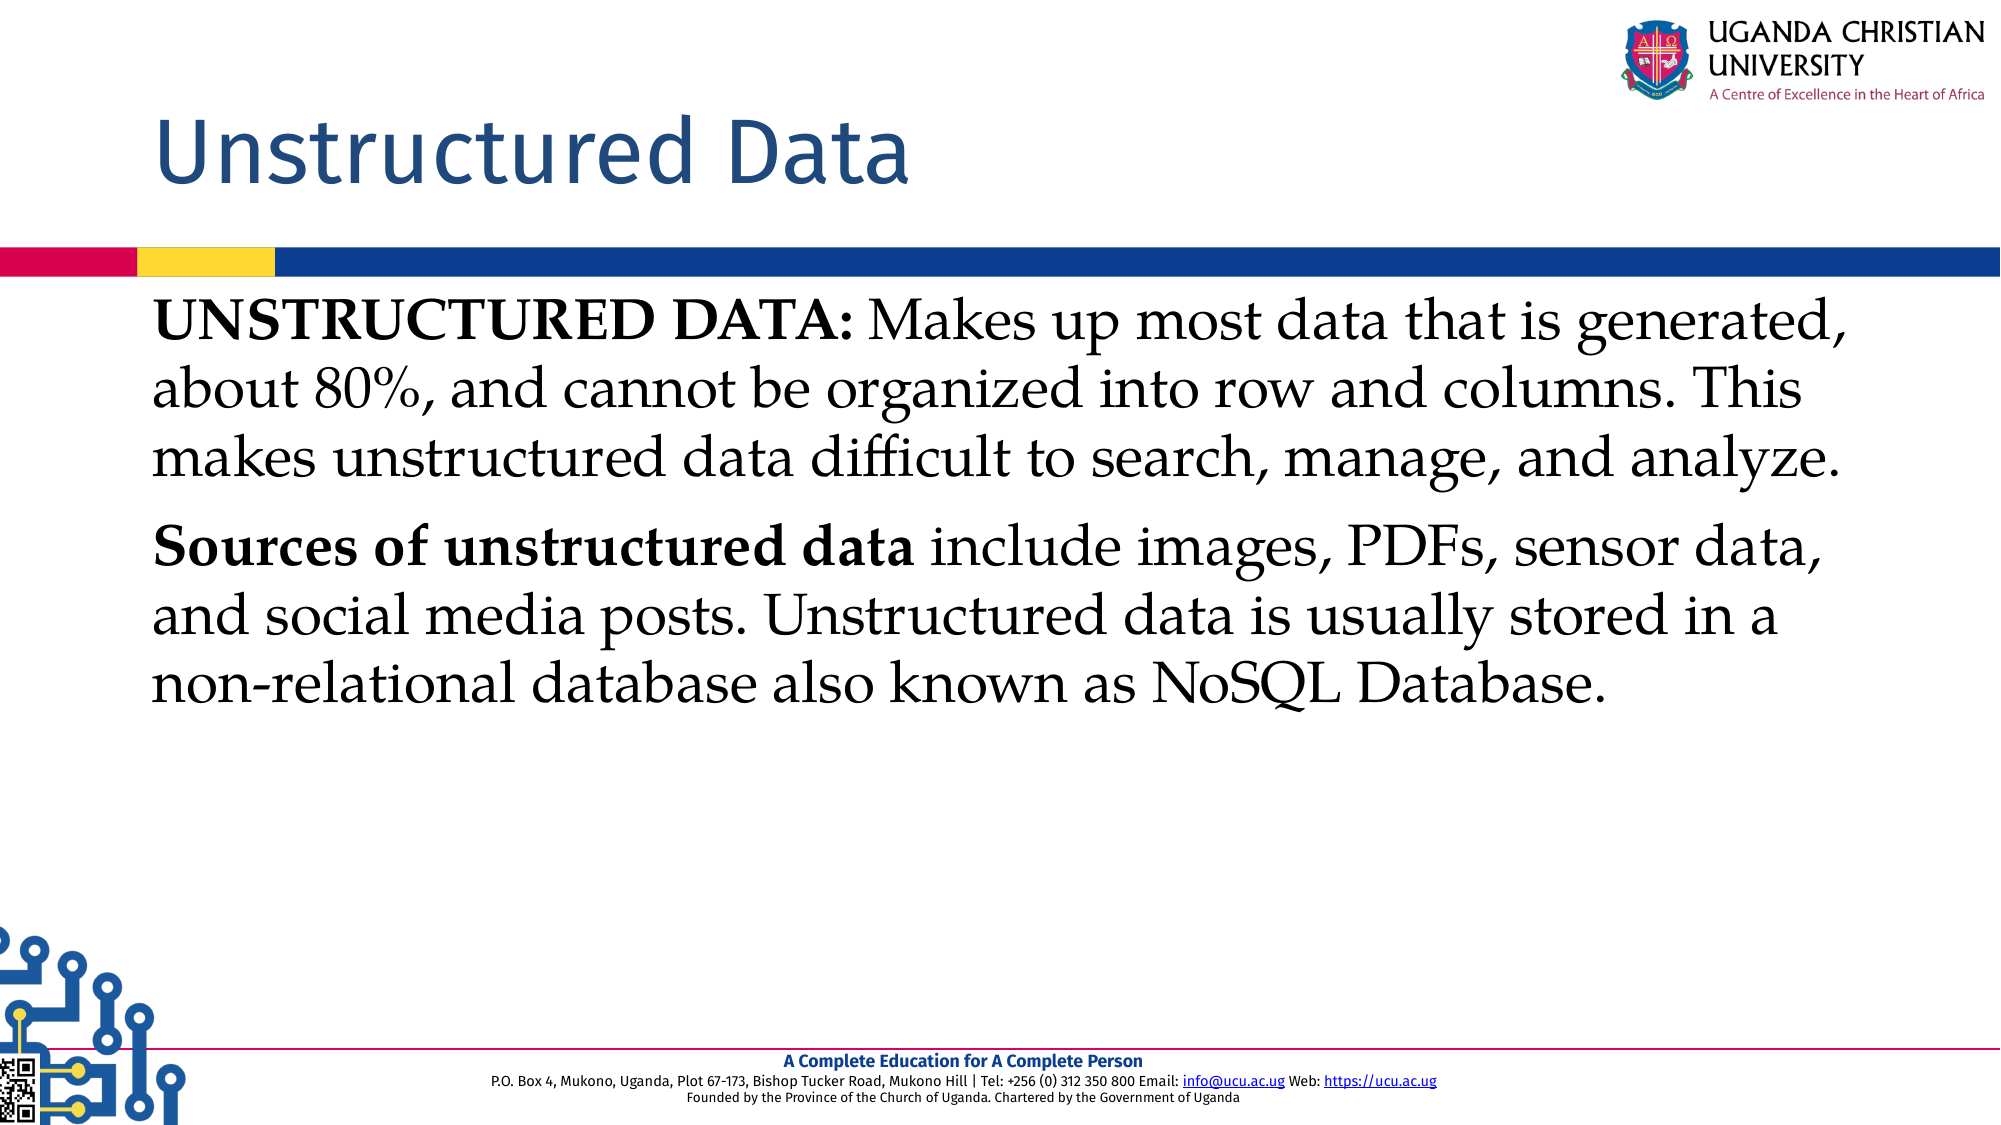

# Unstructured Data
UNSTRUCTURED DATA: Makes up most data that is generated, about 80%, and cannot be organized into row and columns. This makes unstructured data difficult to search, manage, and analyze.
Sources of unstructured data include images, PDFs, sensor data, and social media posts. Unstructured data is usually stored in a non-relational database also known as NoSQL Database.